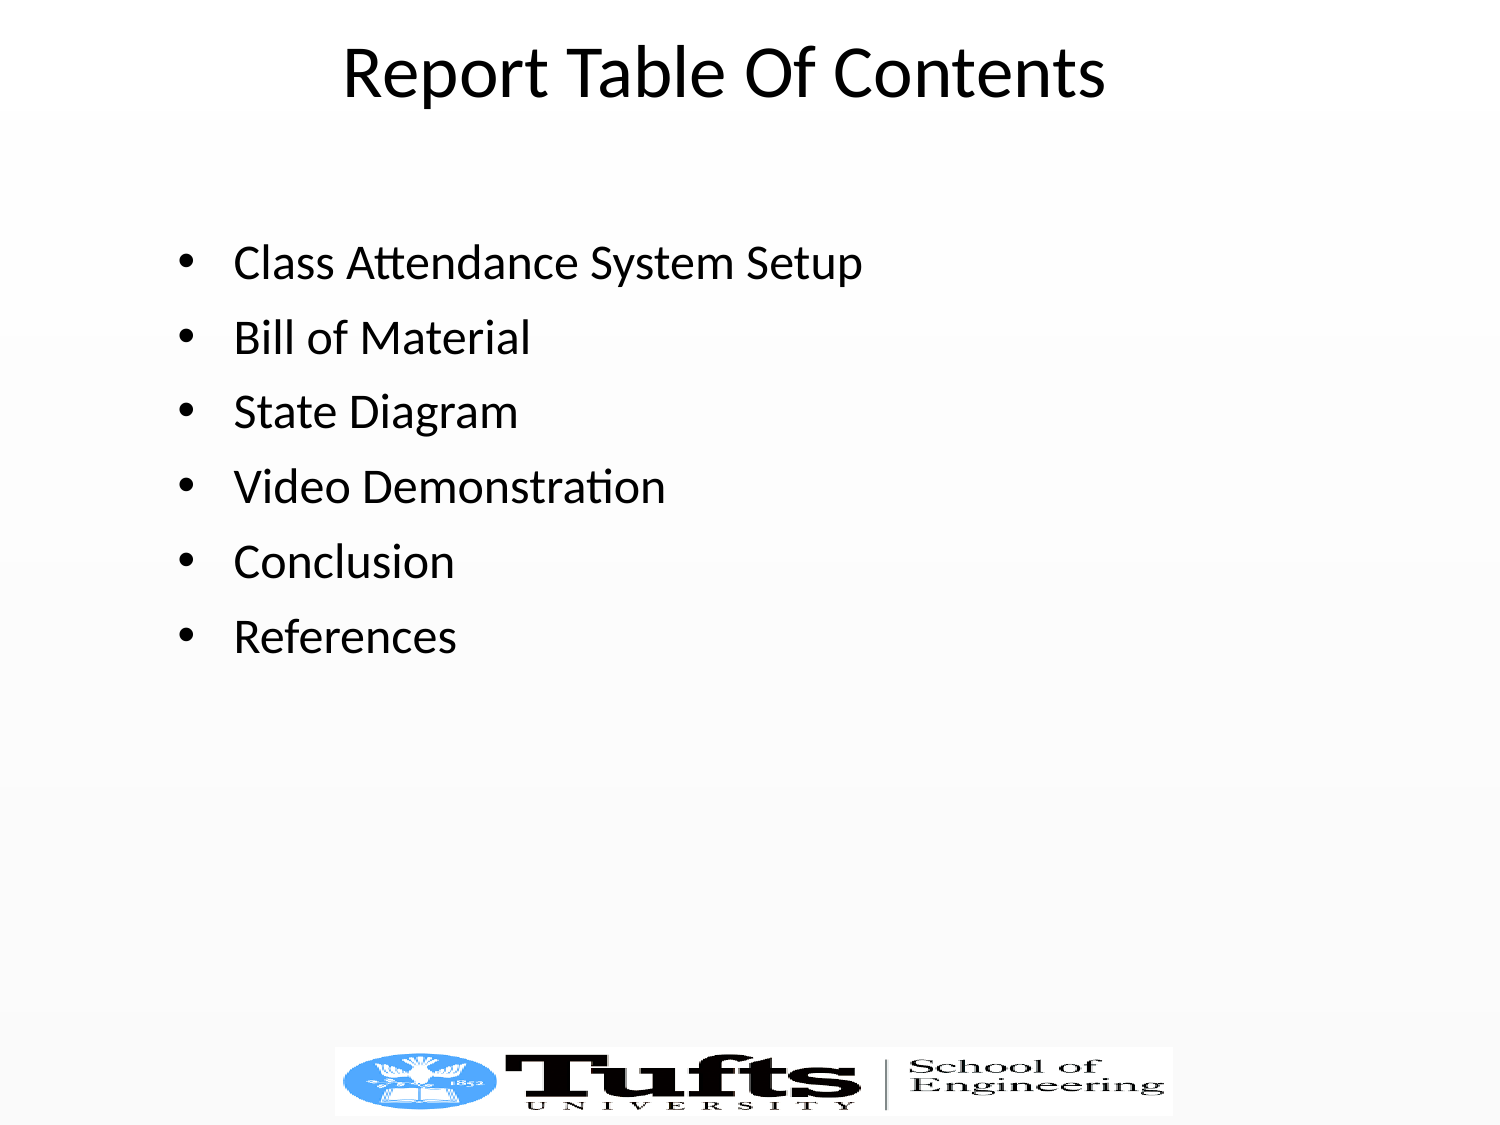

Report Table Of Contents

Class Attendance System Setup
Bill of Material
State Diagram
Video Demonstration
Conclusion
References